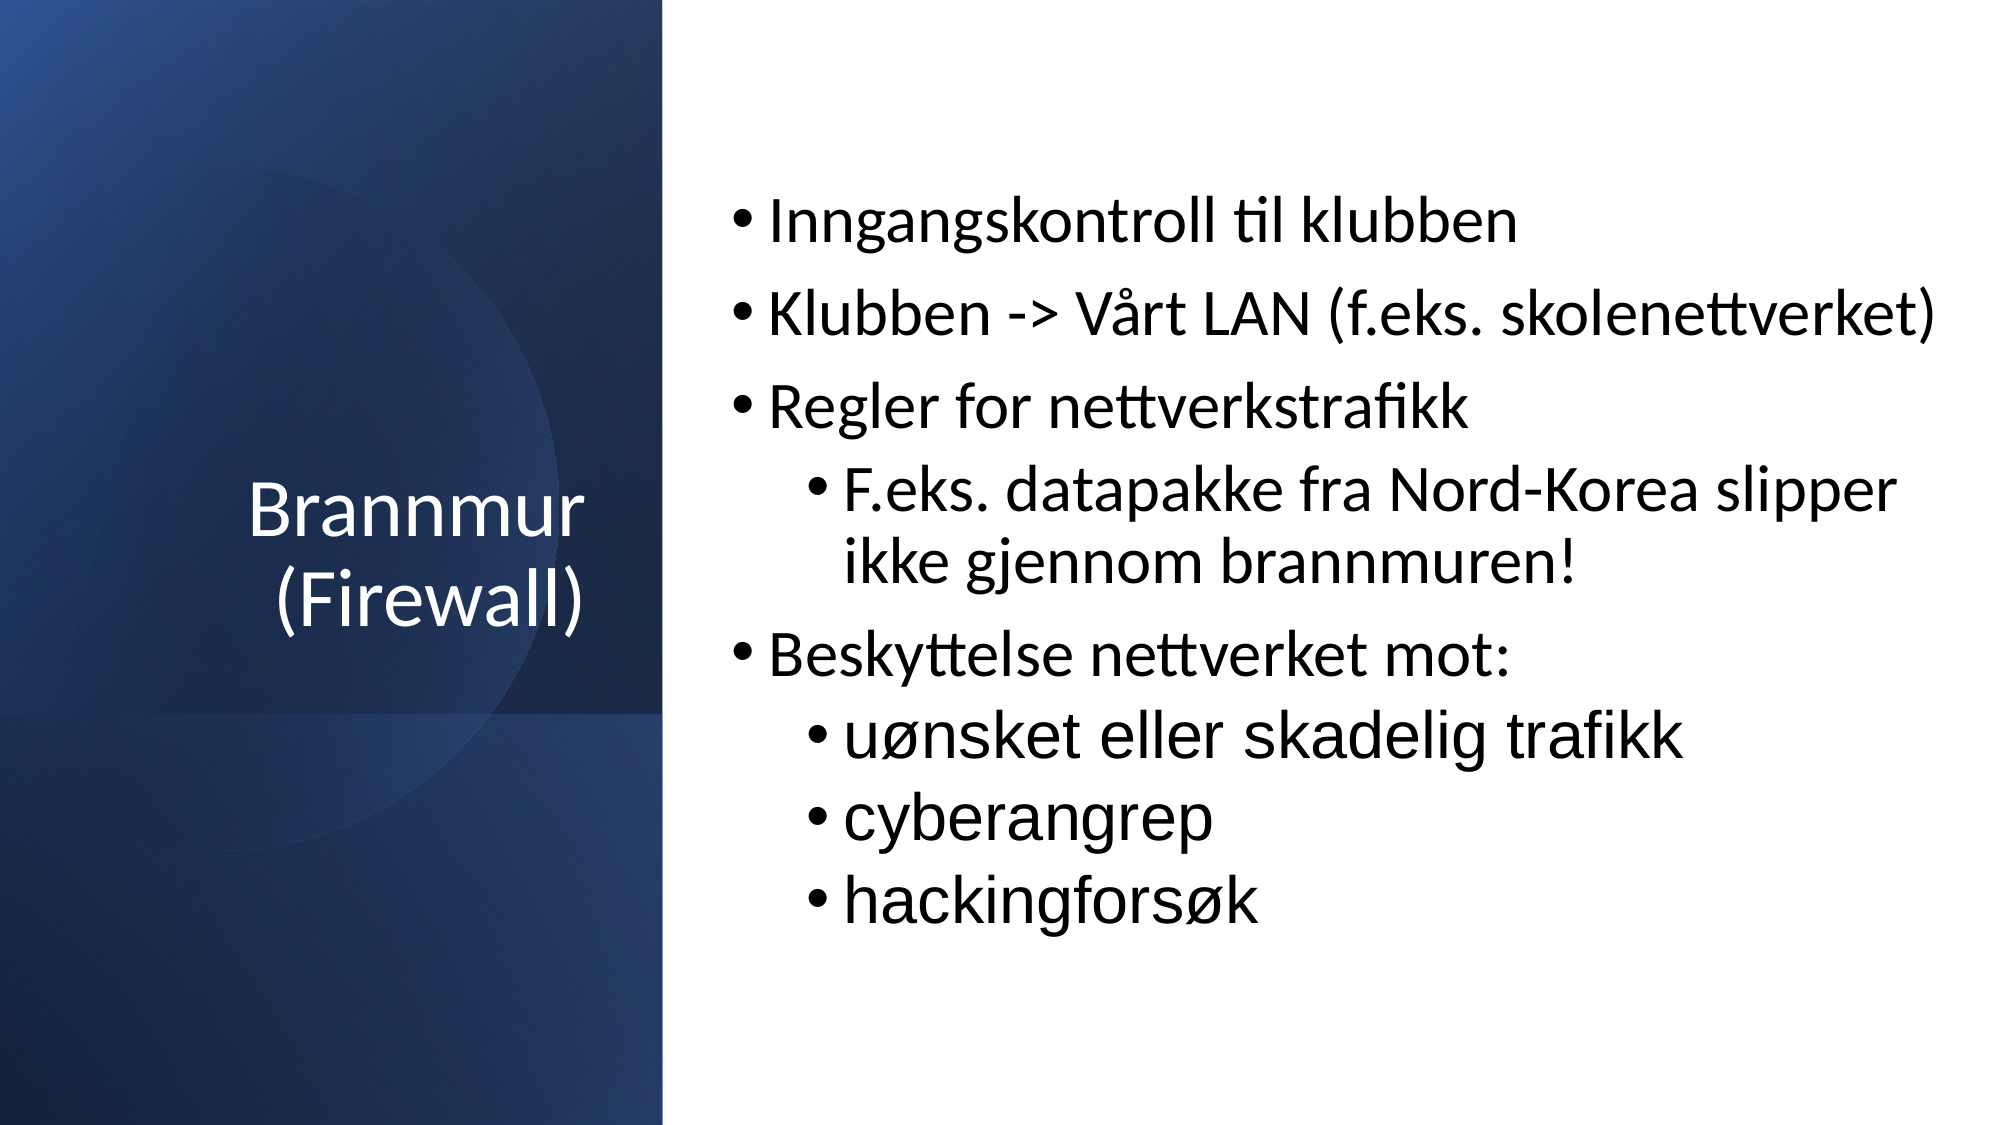

# Brannmur (Firewall)
Inngangskontroll til klubben
Klubben -> Vårt LAN (f.eks. skolenettverket)
Regler for nettverkstrafikk
F.eks. datapakke fra Nord-Korea slipper ikke gjennom brannmuren!
Beskyttelse nettverket mot:
uønsket eller skadelig trafikk
cyberangrep
hackingforsøk